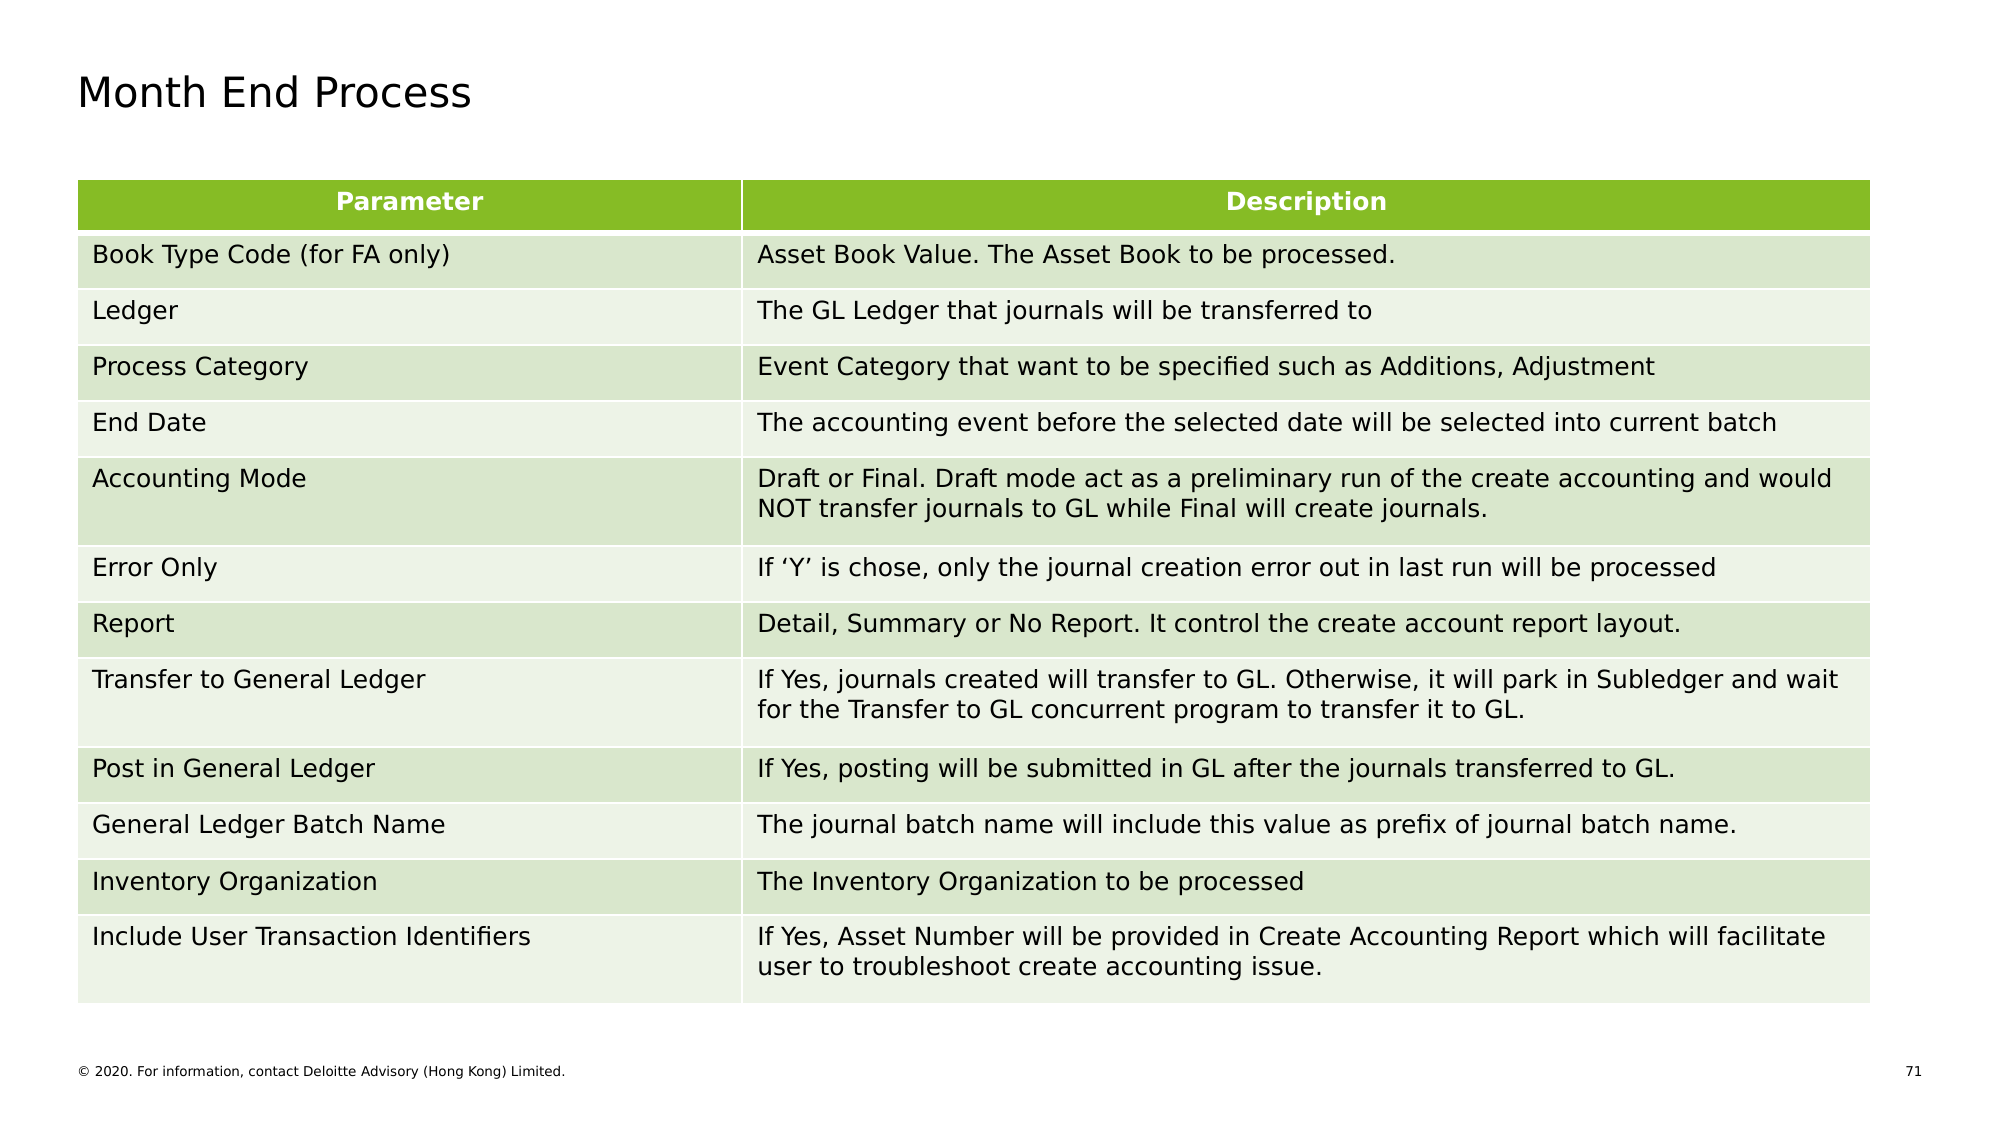

# Month End Process
| Parameter | Description |
| --- | --- |
| Book Type Code (for FA only) | Asset Book Value. The Asset Book to be processed. |
| Ledger | The GL Ledger that journals will be transferred to |
| Process Category | Event Category that want to be specified such as Additions, Adjustment |
| End Date | The accounting event before the selected date will be selected into current batch |
| Accounting Mode | Draft or Final. Draft mode act as a preliminary run of the create accounting and would NOT transfer journals to GL while Final will create journals. |
| Error Only | If ‘Y’ is chose, only the journal creation error out in last run will be processed |
| Report | Detail, Summary or No Report. It control the create account report layout. |
| Transfer to General Ledger | If Yes, journals created will transfer to GL. Otherwise, it will park in Subledger and wait for the Transfer to GL concurrent program to transfer it to GL. |
| Post in General Ledger | If Yes, posting will be submitted in GL after the journals transferred to GL. |
| General Ledger Batch Name | The journal batch name will include this value as prefix of journal batch name. |
| Inventory Organization | The Inventory Organization to be processed |
| Include User Transaction Identifiers | If Yes, Asset Number will be provided in Create Accounting Report which will facilitate user to troubleshoot create accounting issue. |